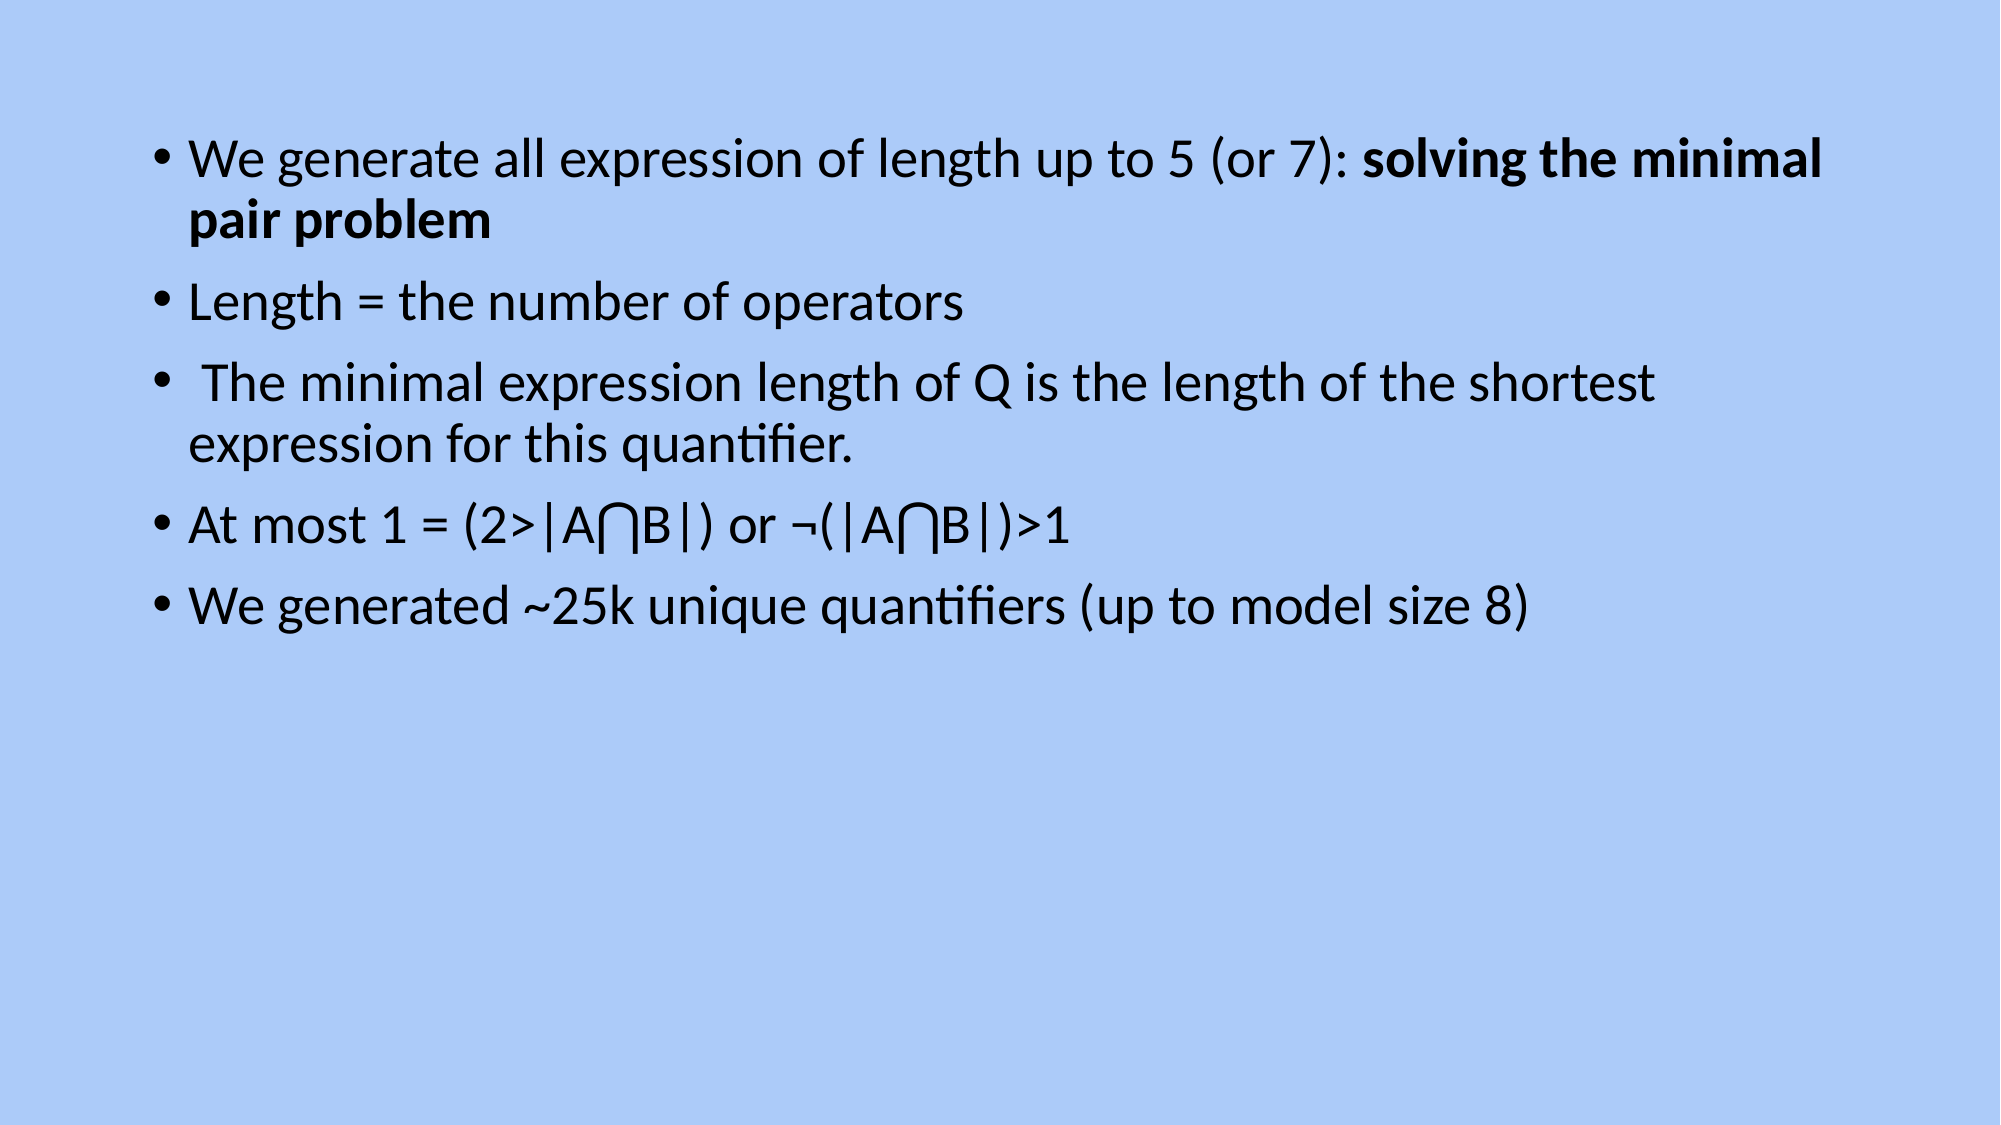

We generate all expression of length up to 5 (or 7): solving the minimal pair problem
Length = the number of operators
 The minimal expression length of Q is the length of the shortest expression for this quantifier.
At most 1 = (2>|A⋂B|) or ¬(|A⋂B|)>1
We generated ~25k unique quantifiers (up to model size 8)